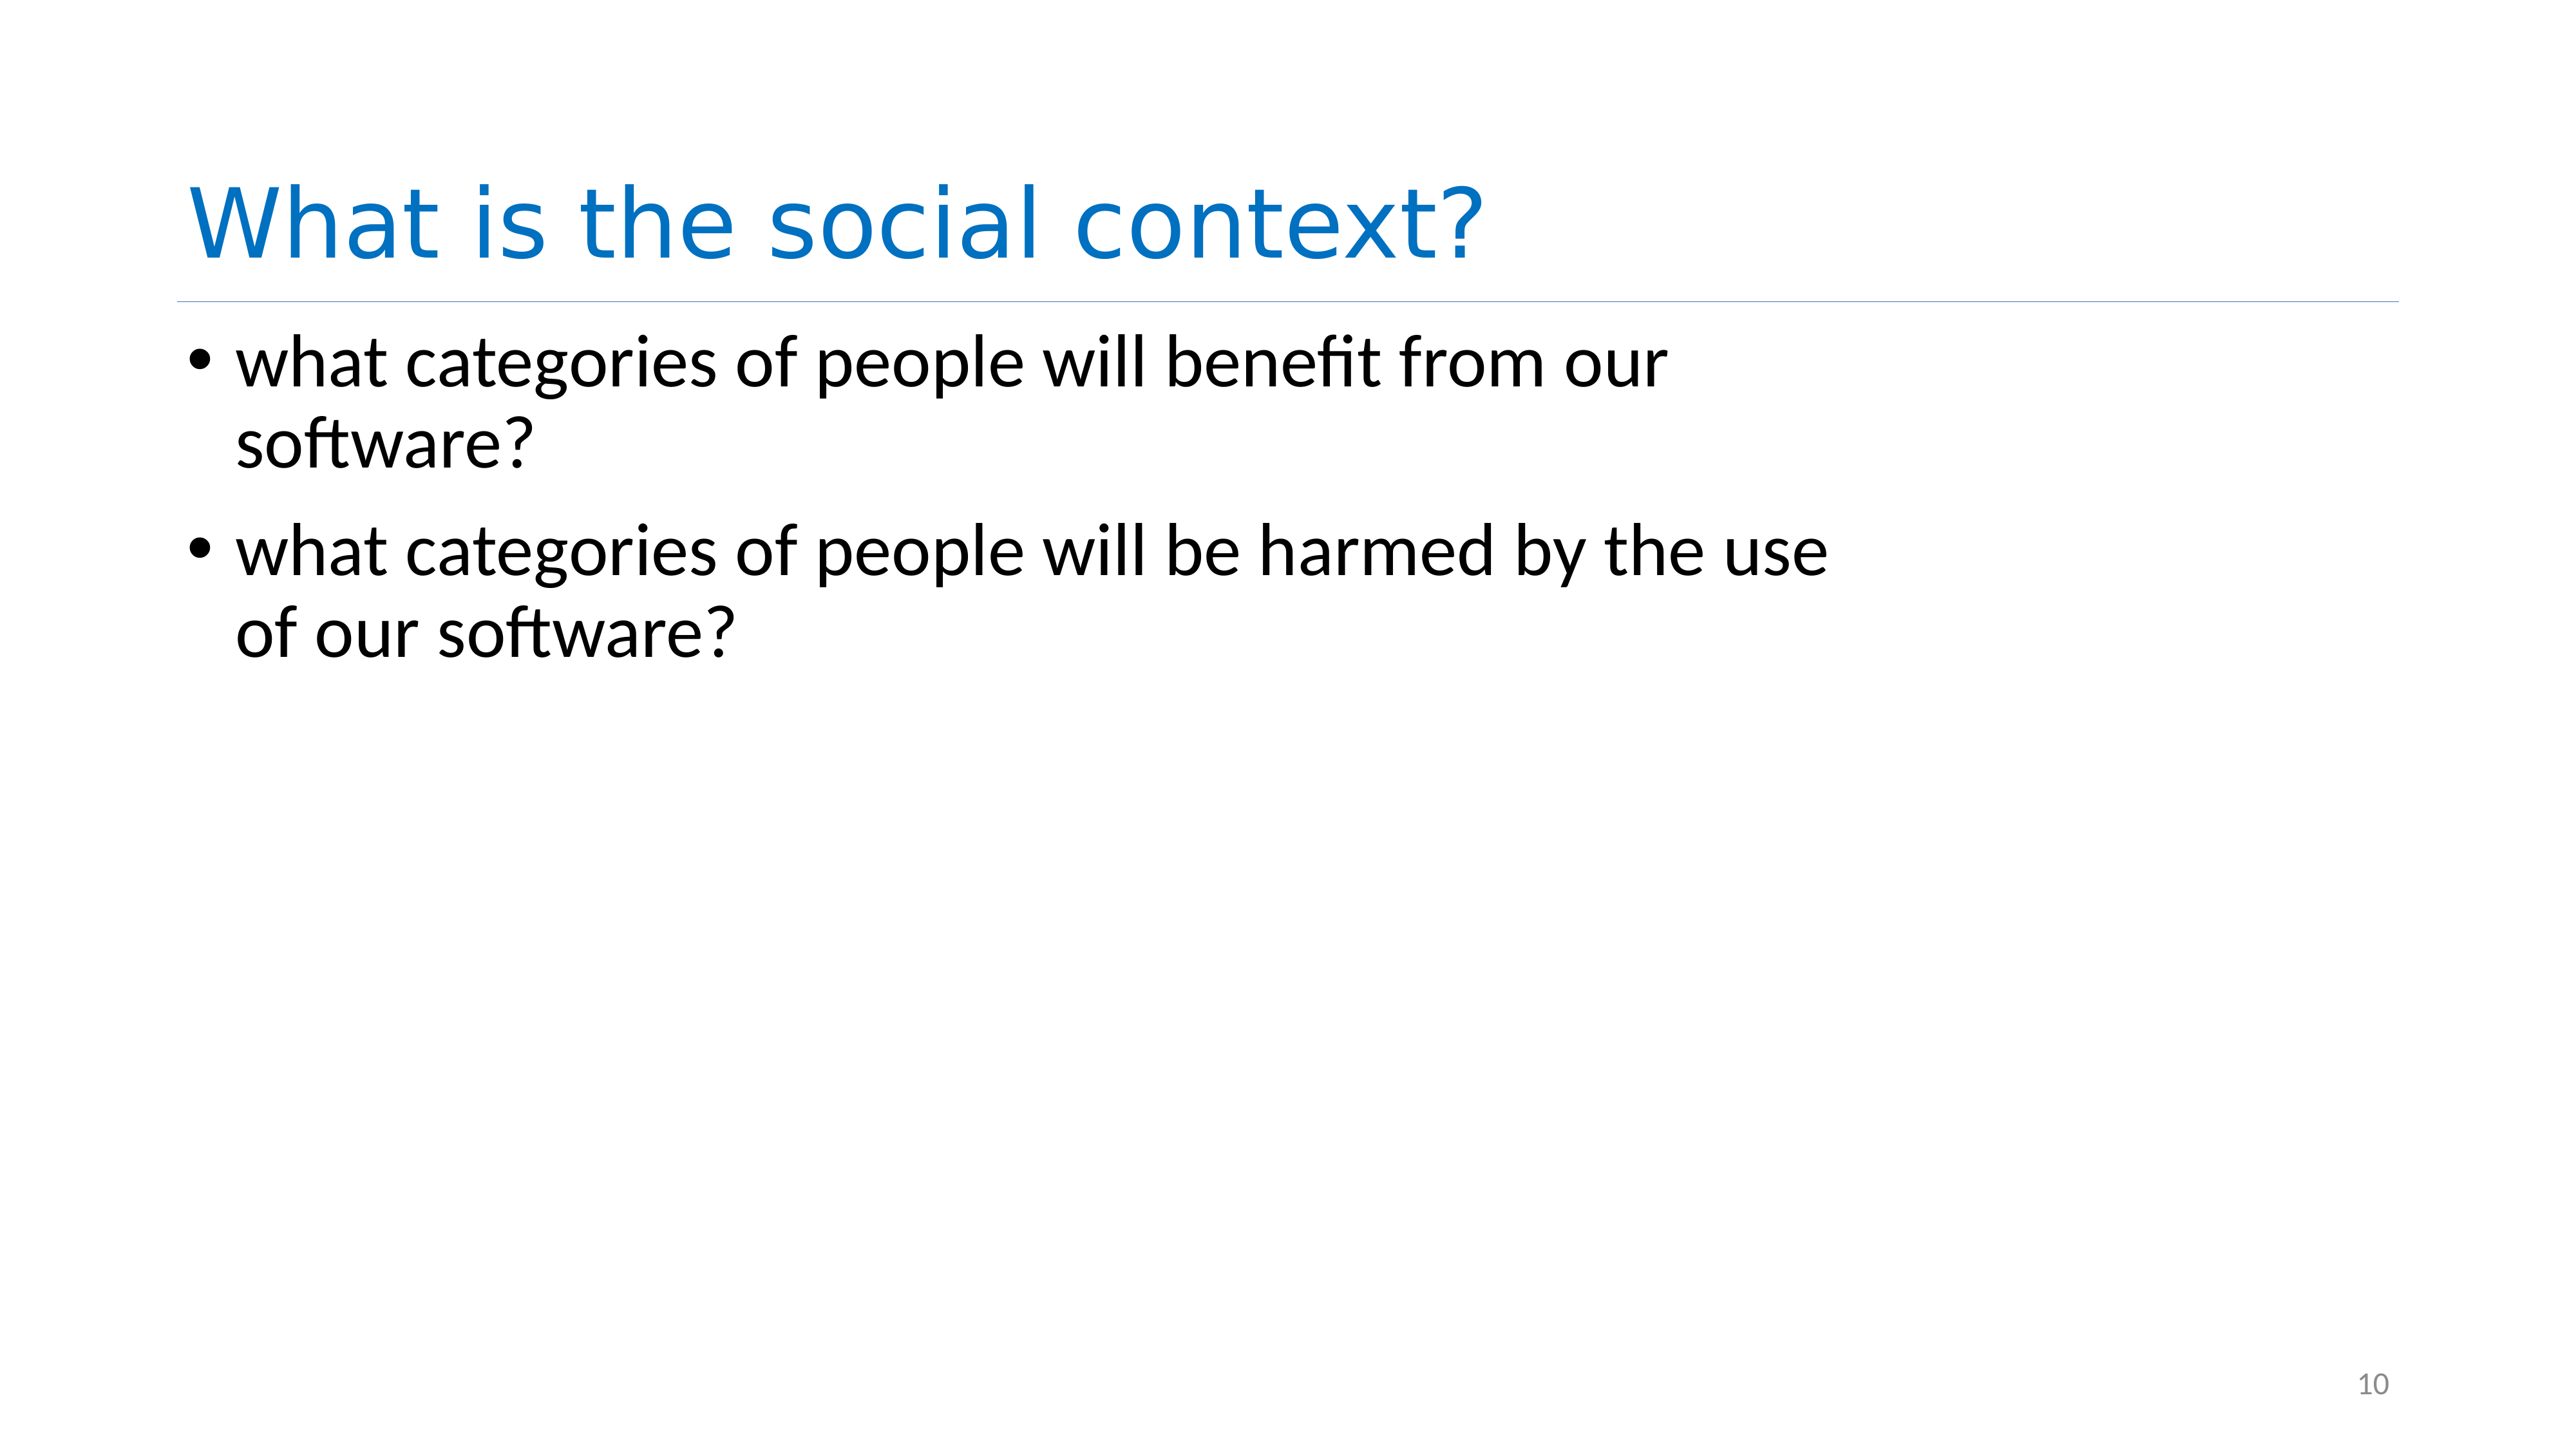

# What is the social context?
what categories of people will benefit from our software?
what categories of people will be harmed by the use of our software?
10